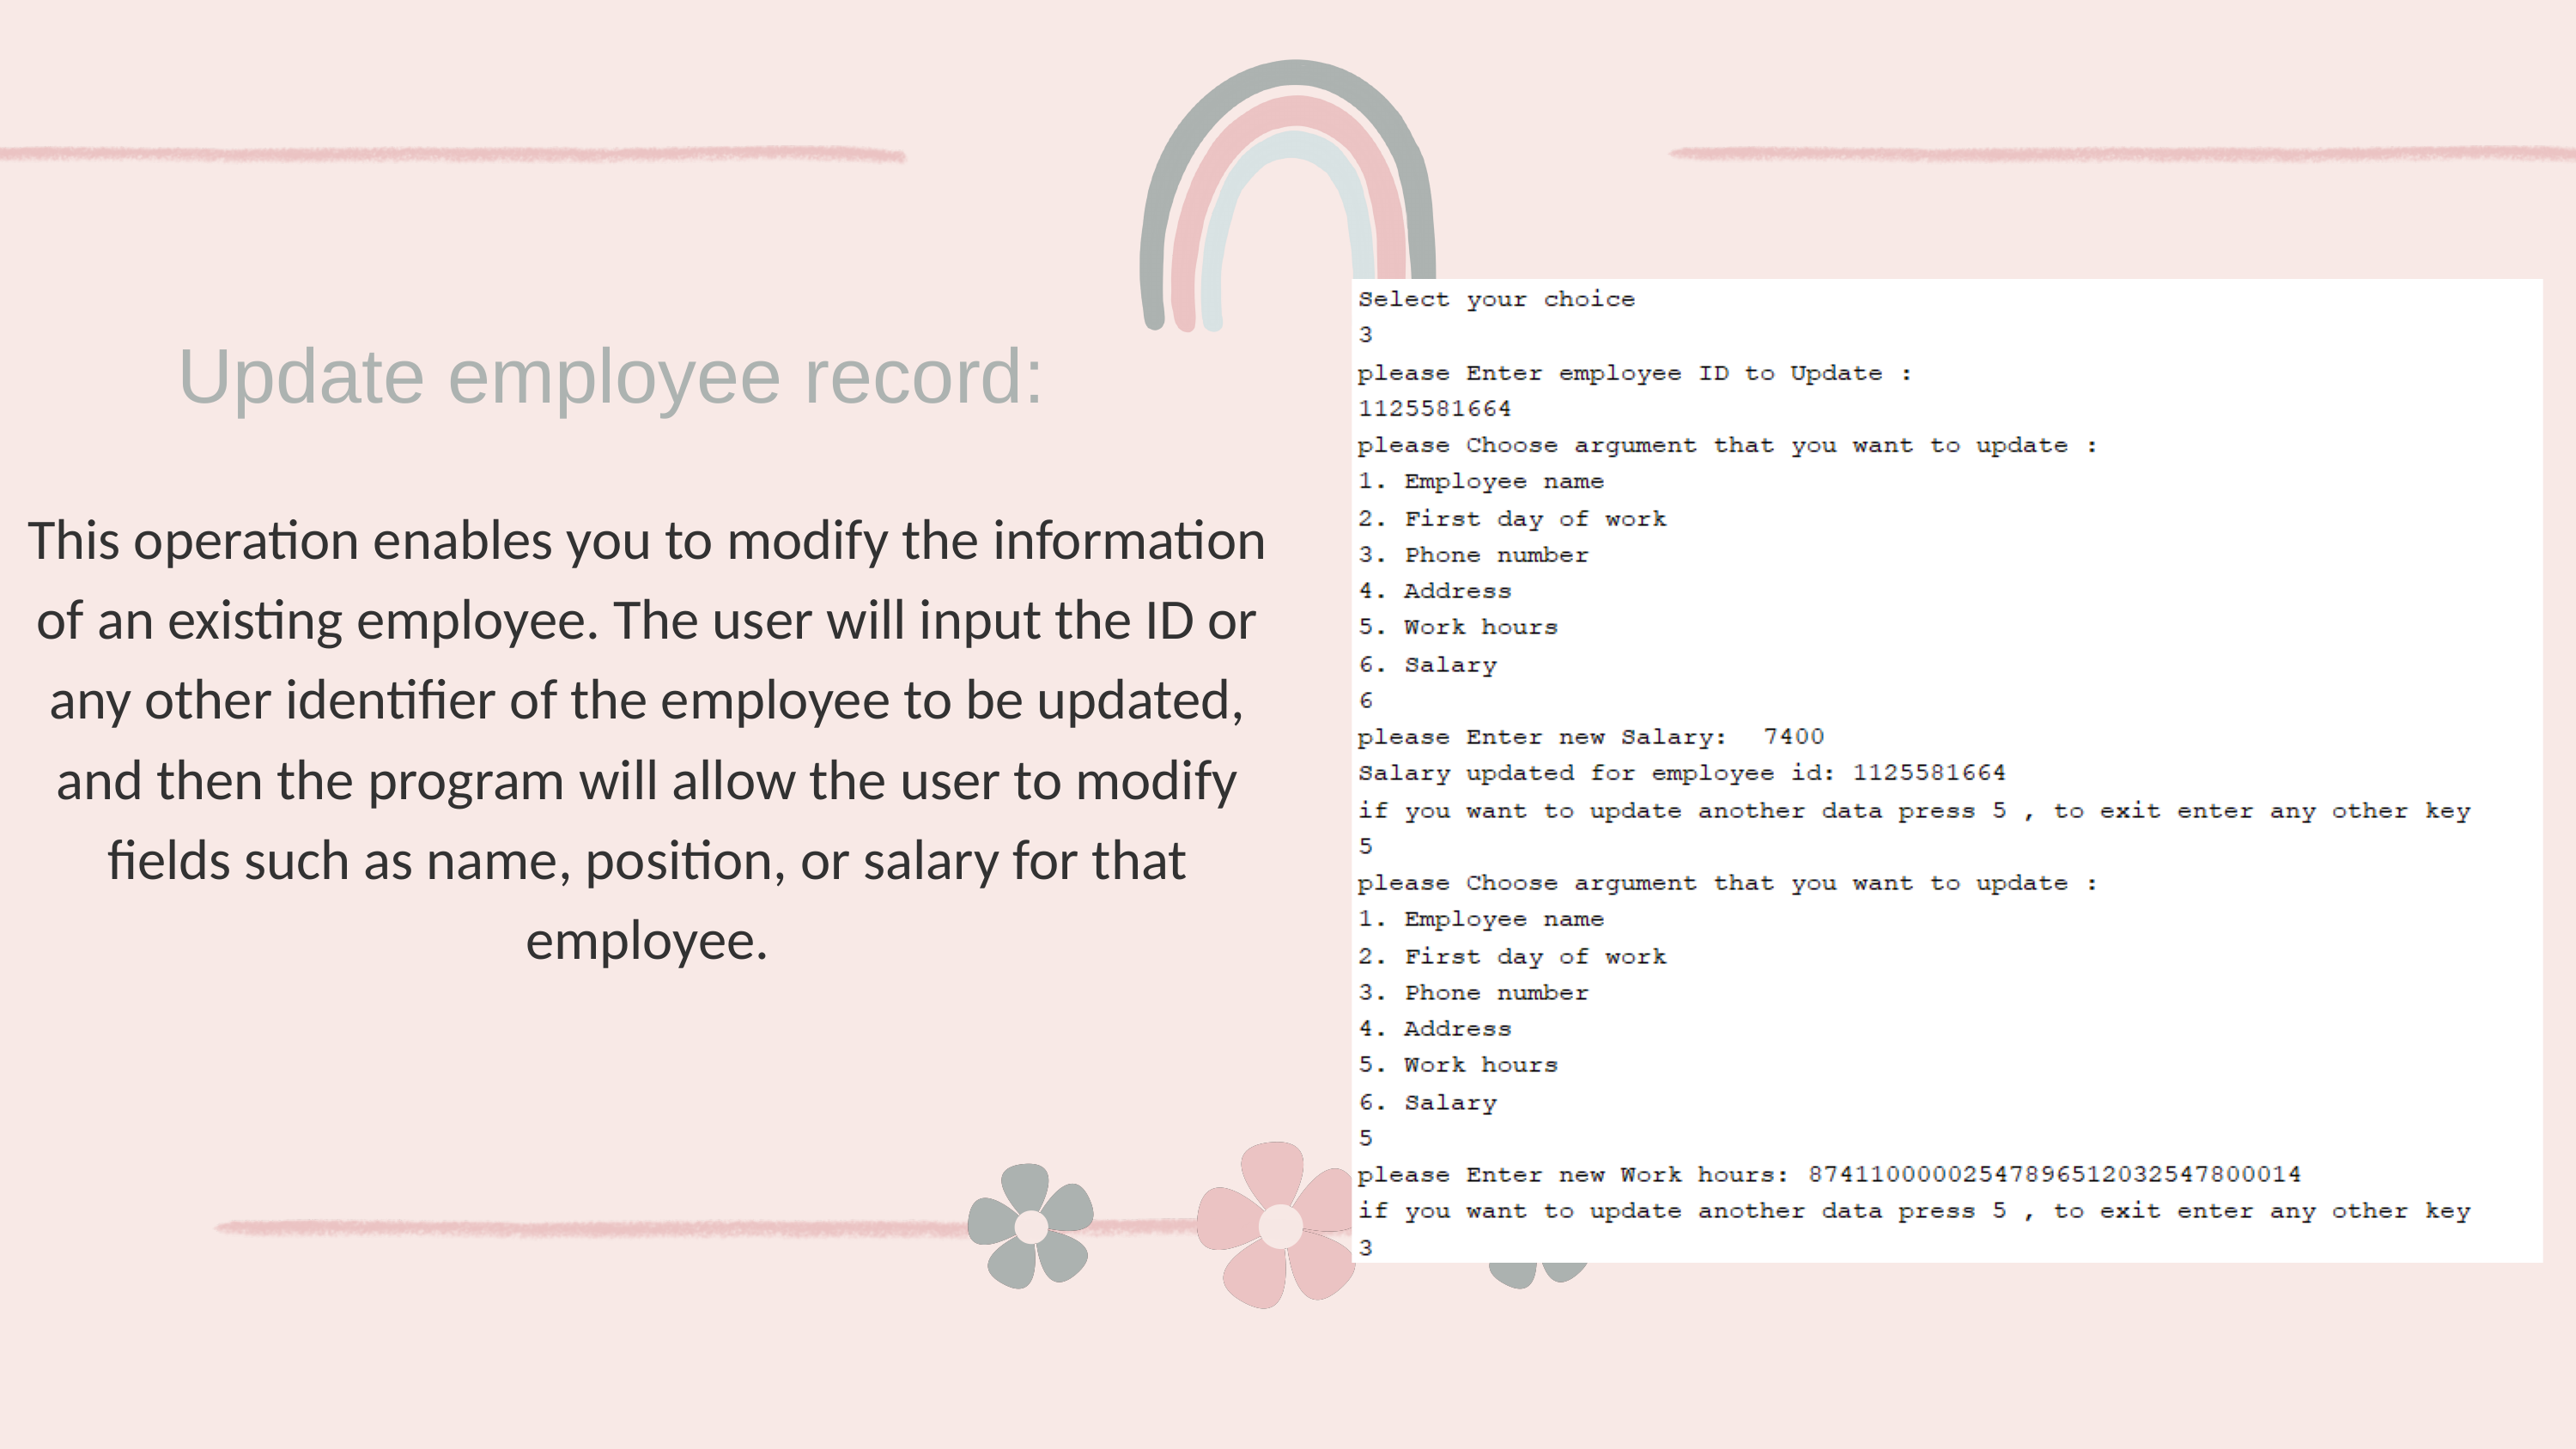

Update employee record:
This operation enables you to modify the information of an existing employee. The user will input the ID or any other identifier of the employee to be updated, and then the program will allow the user to modify fields such as name, position, or salary for that employee.